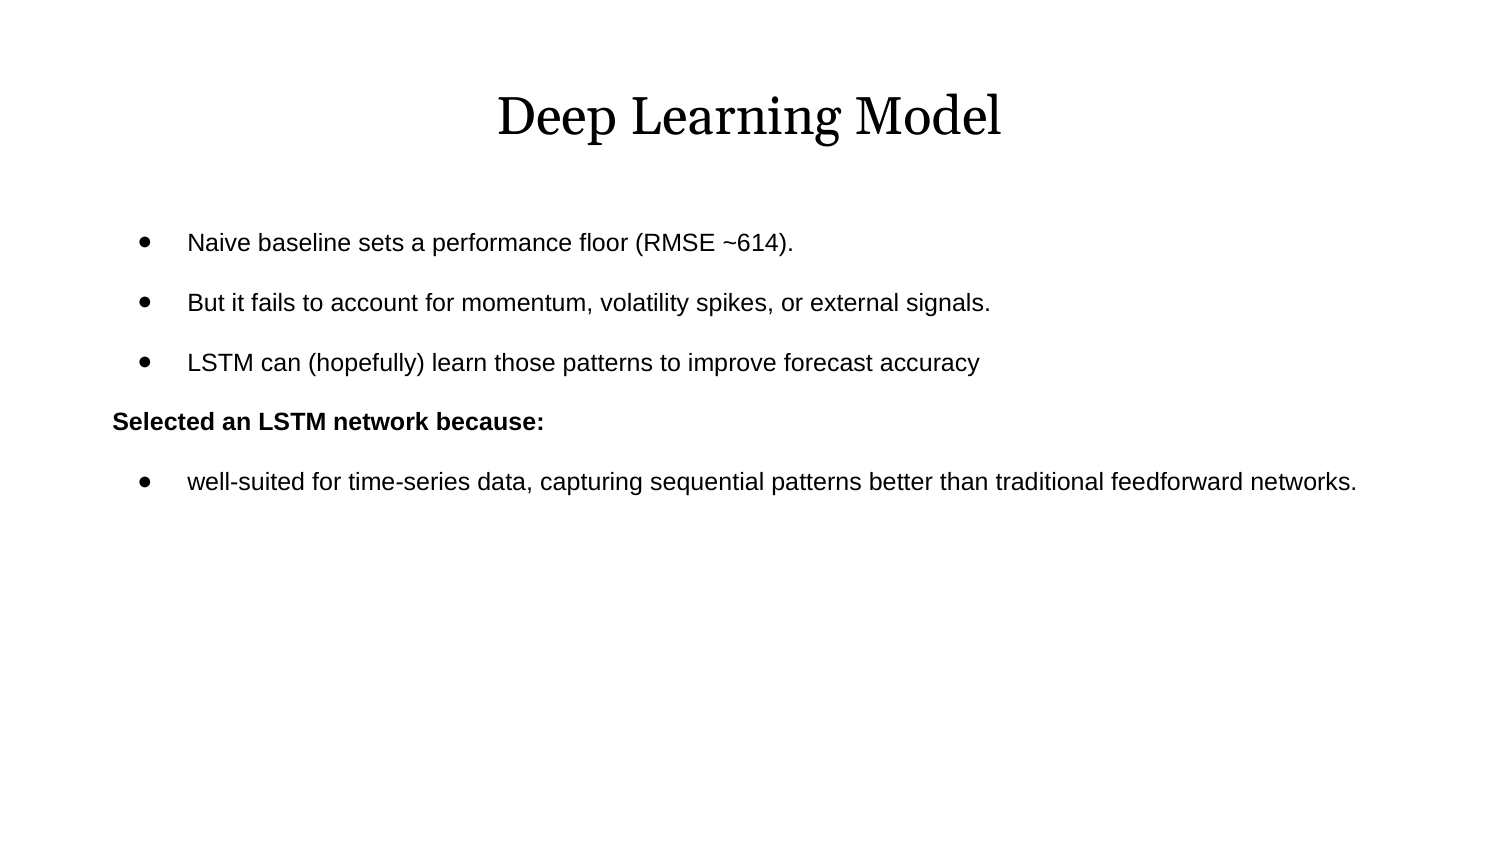

# Deep Learning Model

Naive baseline sets a performance floor (RMSE ~614).
But it fails to account for momentum, volatility spikes, or external signals.
LSTM can (hopefully) learn those patterns to improve forecast accuracy

Selected an LSTM network because:

well-suited for time-series data, capturing sequential patterns better than traditional feedforward networks.